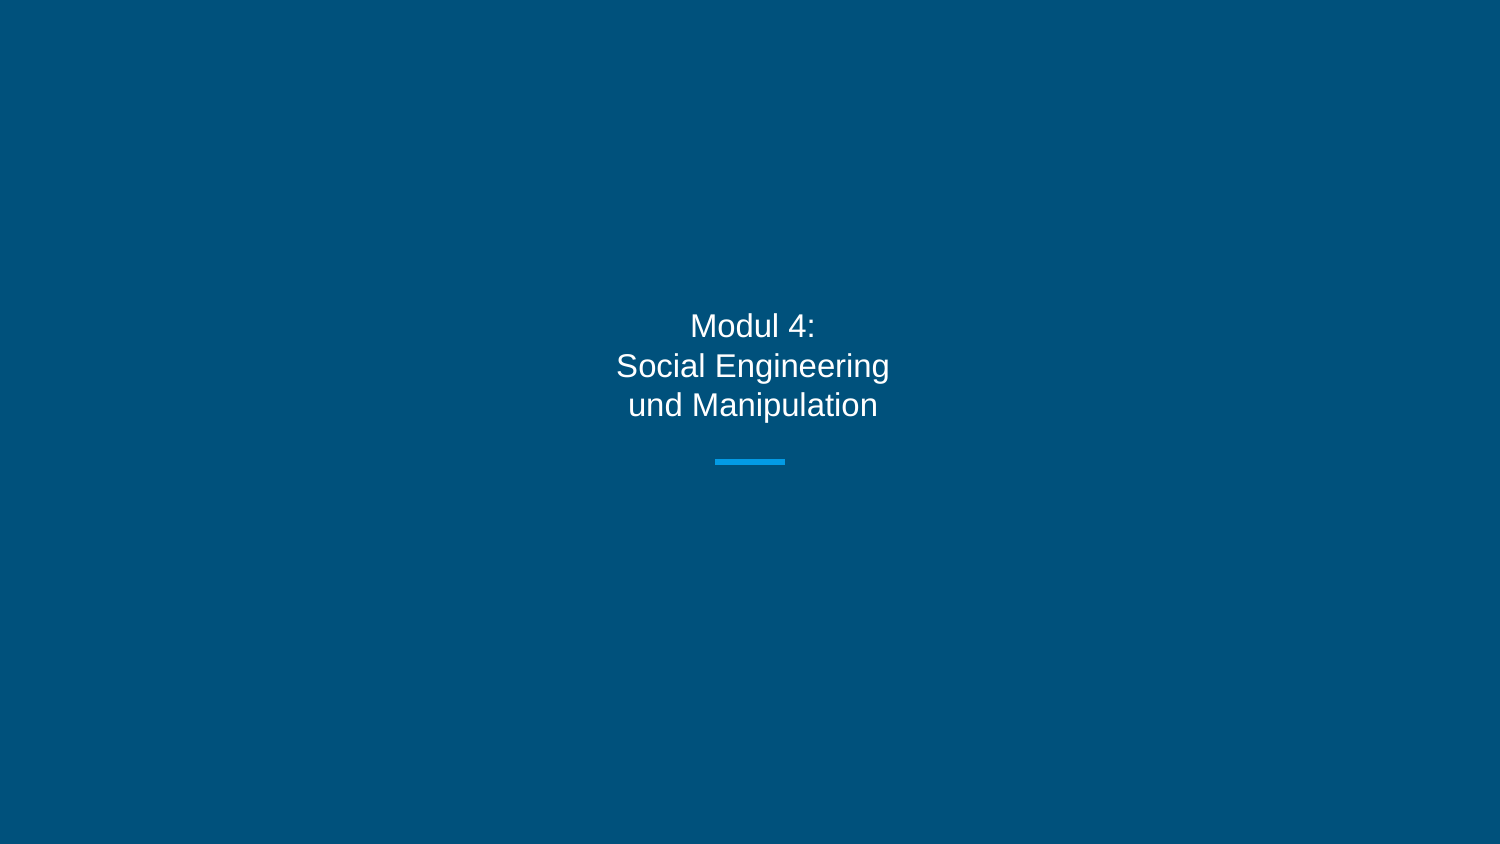

# Modul 4:
Social Engineering
und Manipulation